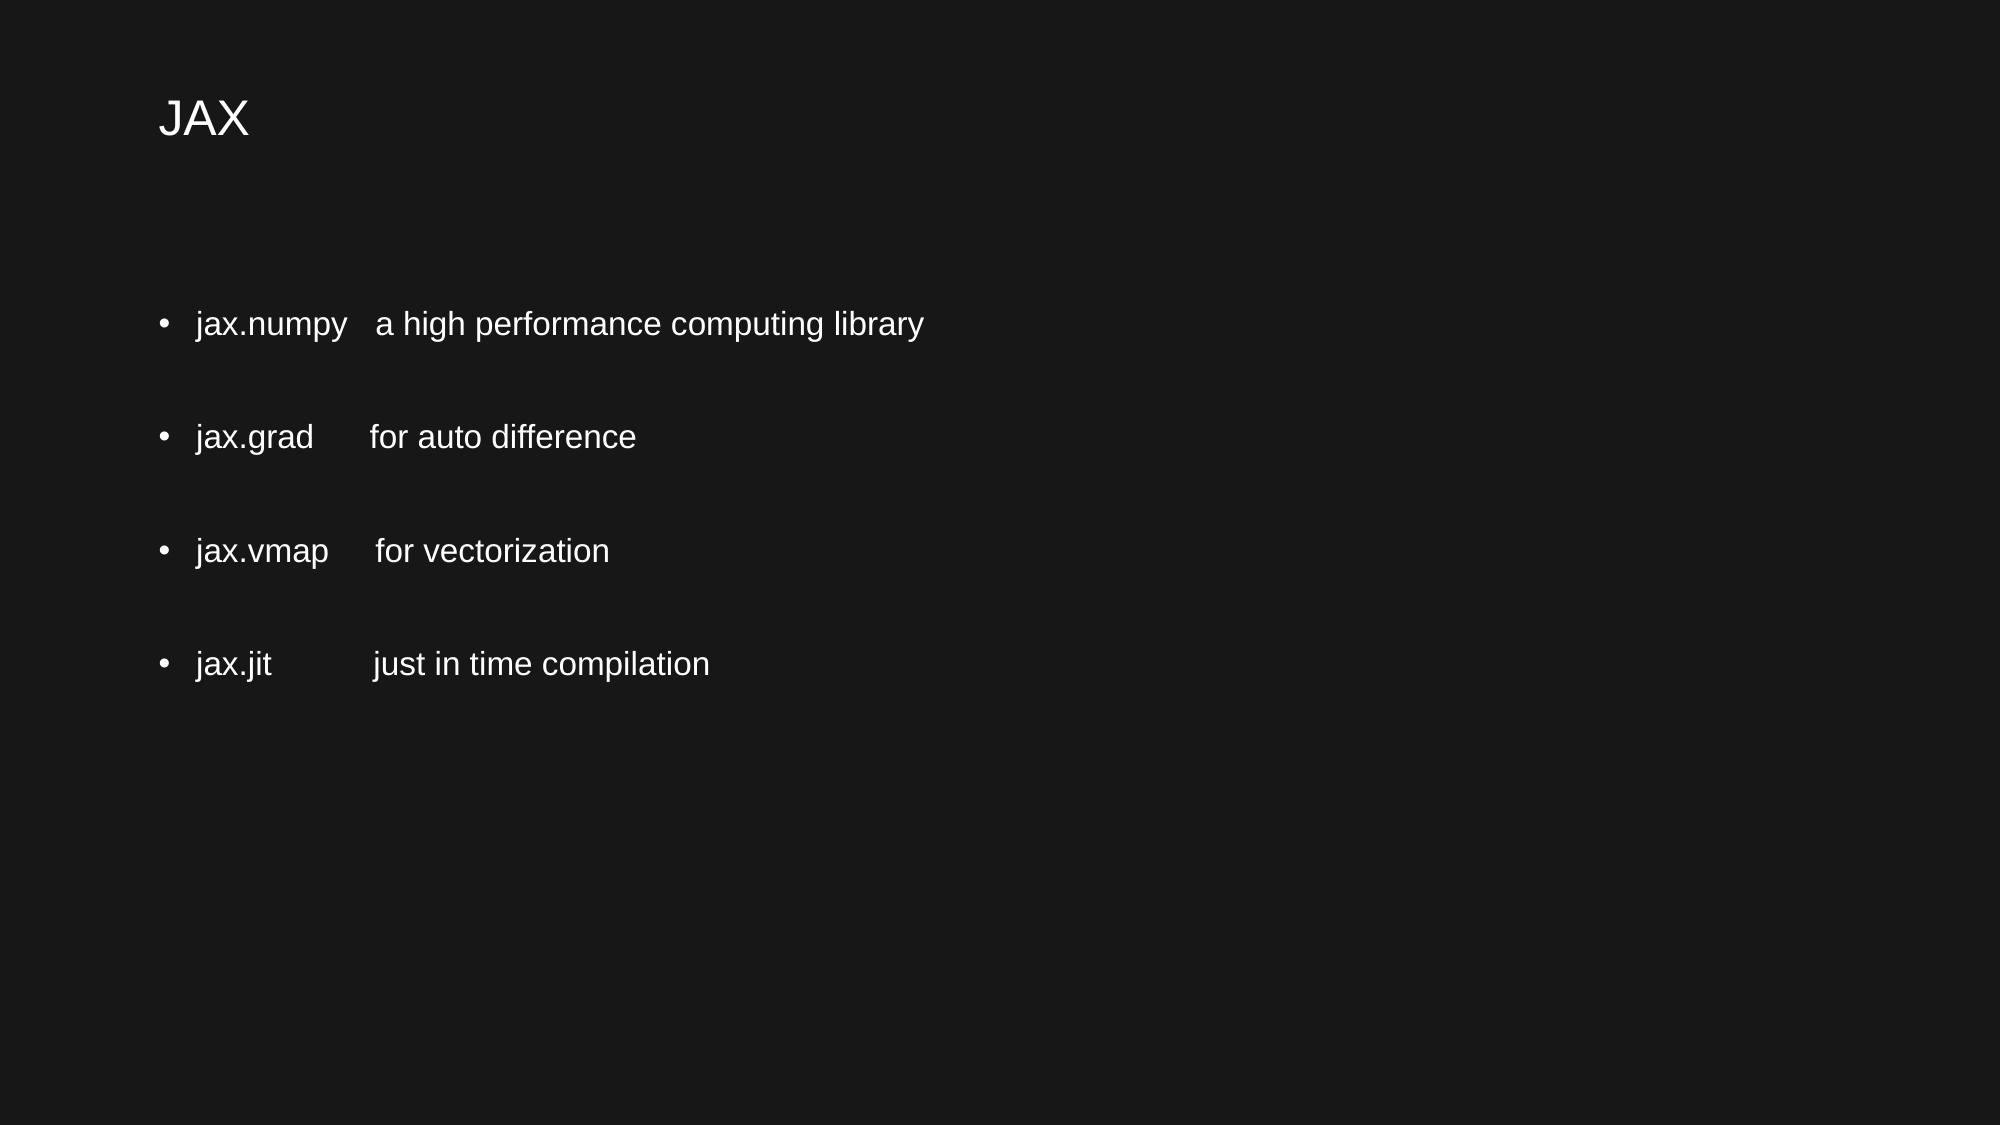

# JAX
jax.numpy   a high performance computing library

jax.grad      for auto difference

jax.vmap     for vectorization

jax.jit           just in time compilation